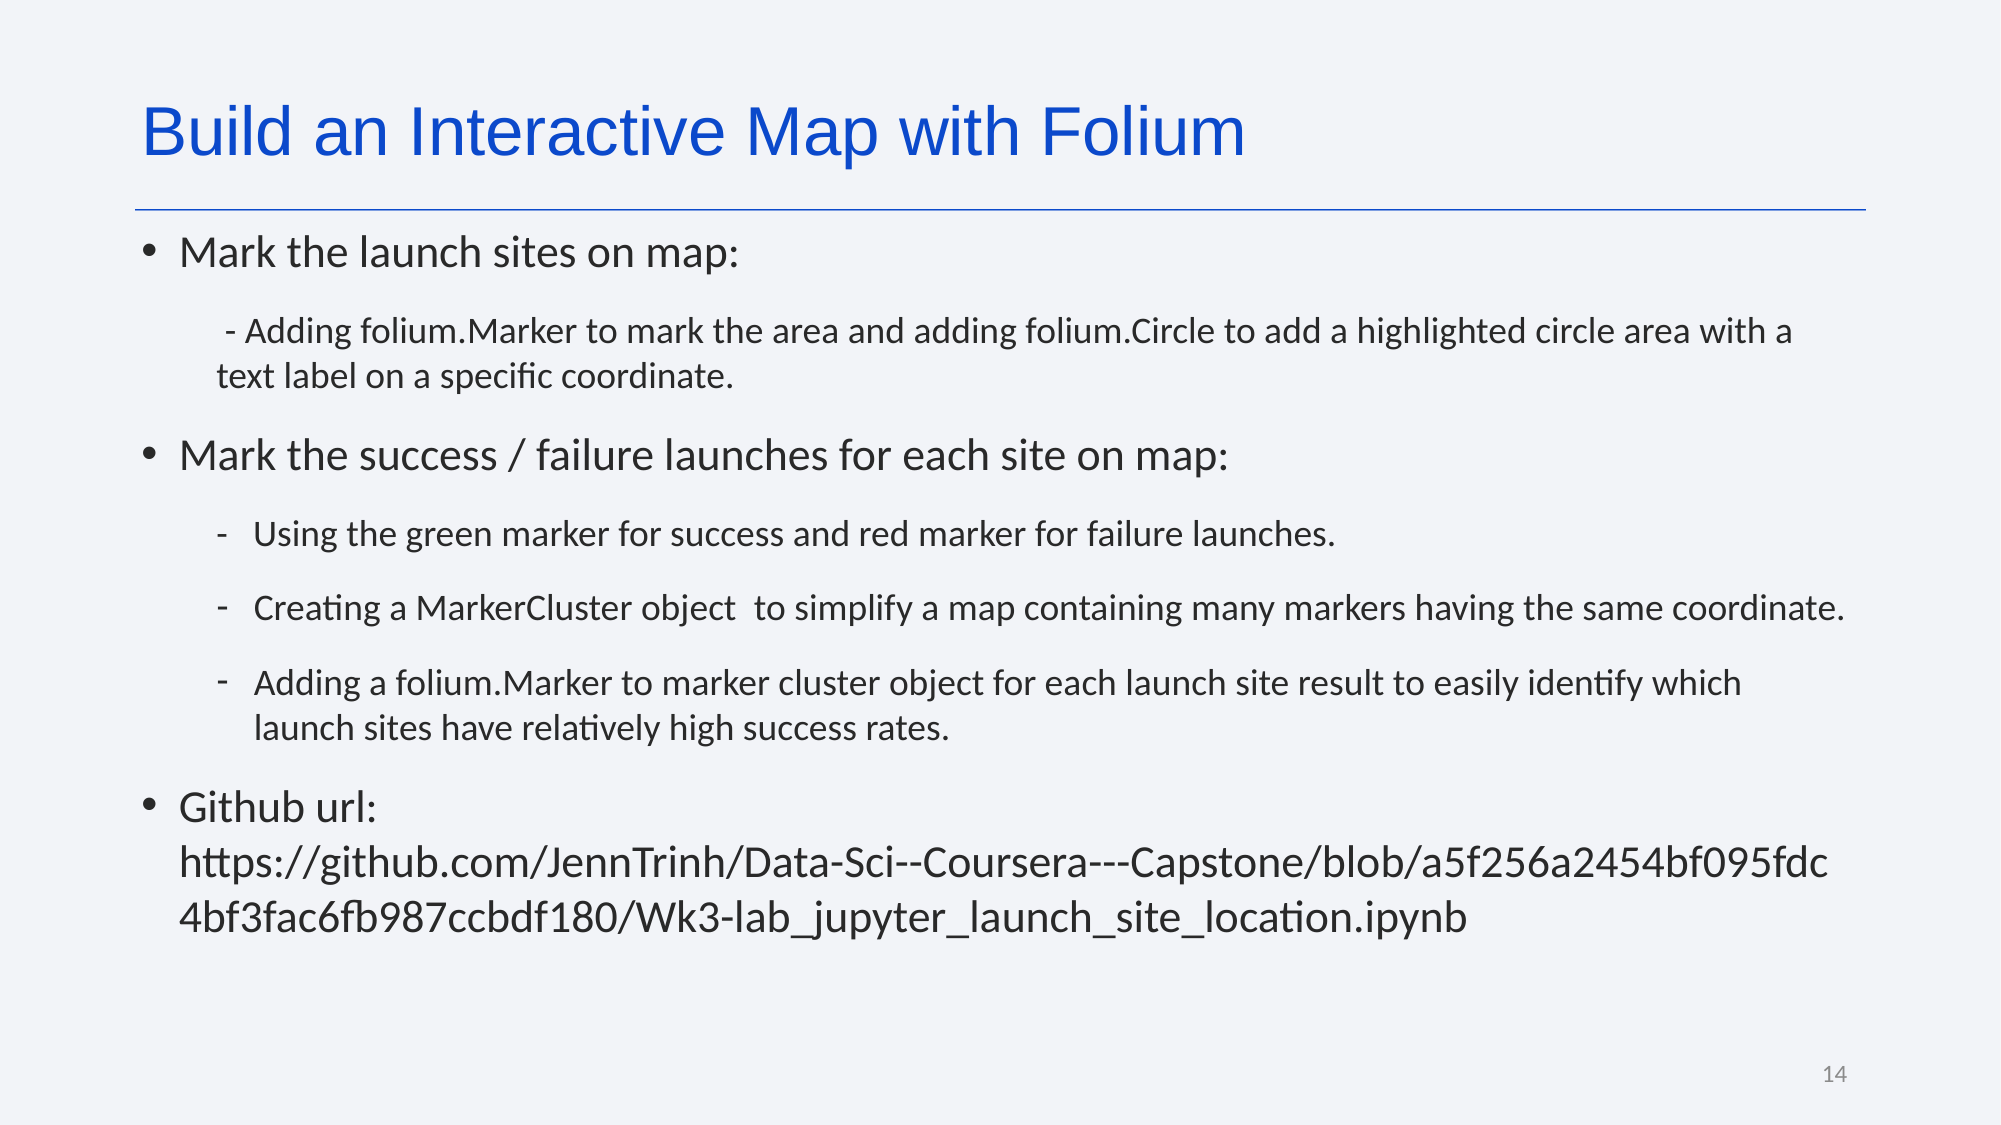

Build an Interactive Map with Folium
Mark the launch sites on map:
 - Adding folium.Marker to mark the area and adding folium.Circle to add a highlighted circle area with a text label on a specific coordinate.
Mark the success / failure launches for each site on map:
-   Using the green marker for success and red marker for failure launches.
Creating a MarkerCluster object  to simplify a map containing many markers having the same coordinate.
Adding a folium.Marker to marker cluster object for each launch site result to easily identify which launch sites have relatively high success rates.
Github url: https://github.com/JennTrinh/Data-Sci--Coursera---Capstone/blob/a5f256a2454bf095fdc4bf3fac6fb987ccbdf180/Wk3-lab_jupyter_launch_site_location.ipynb

14